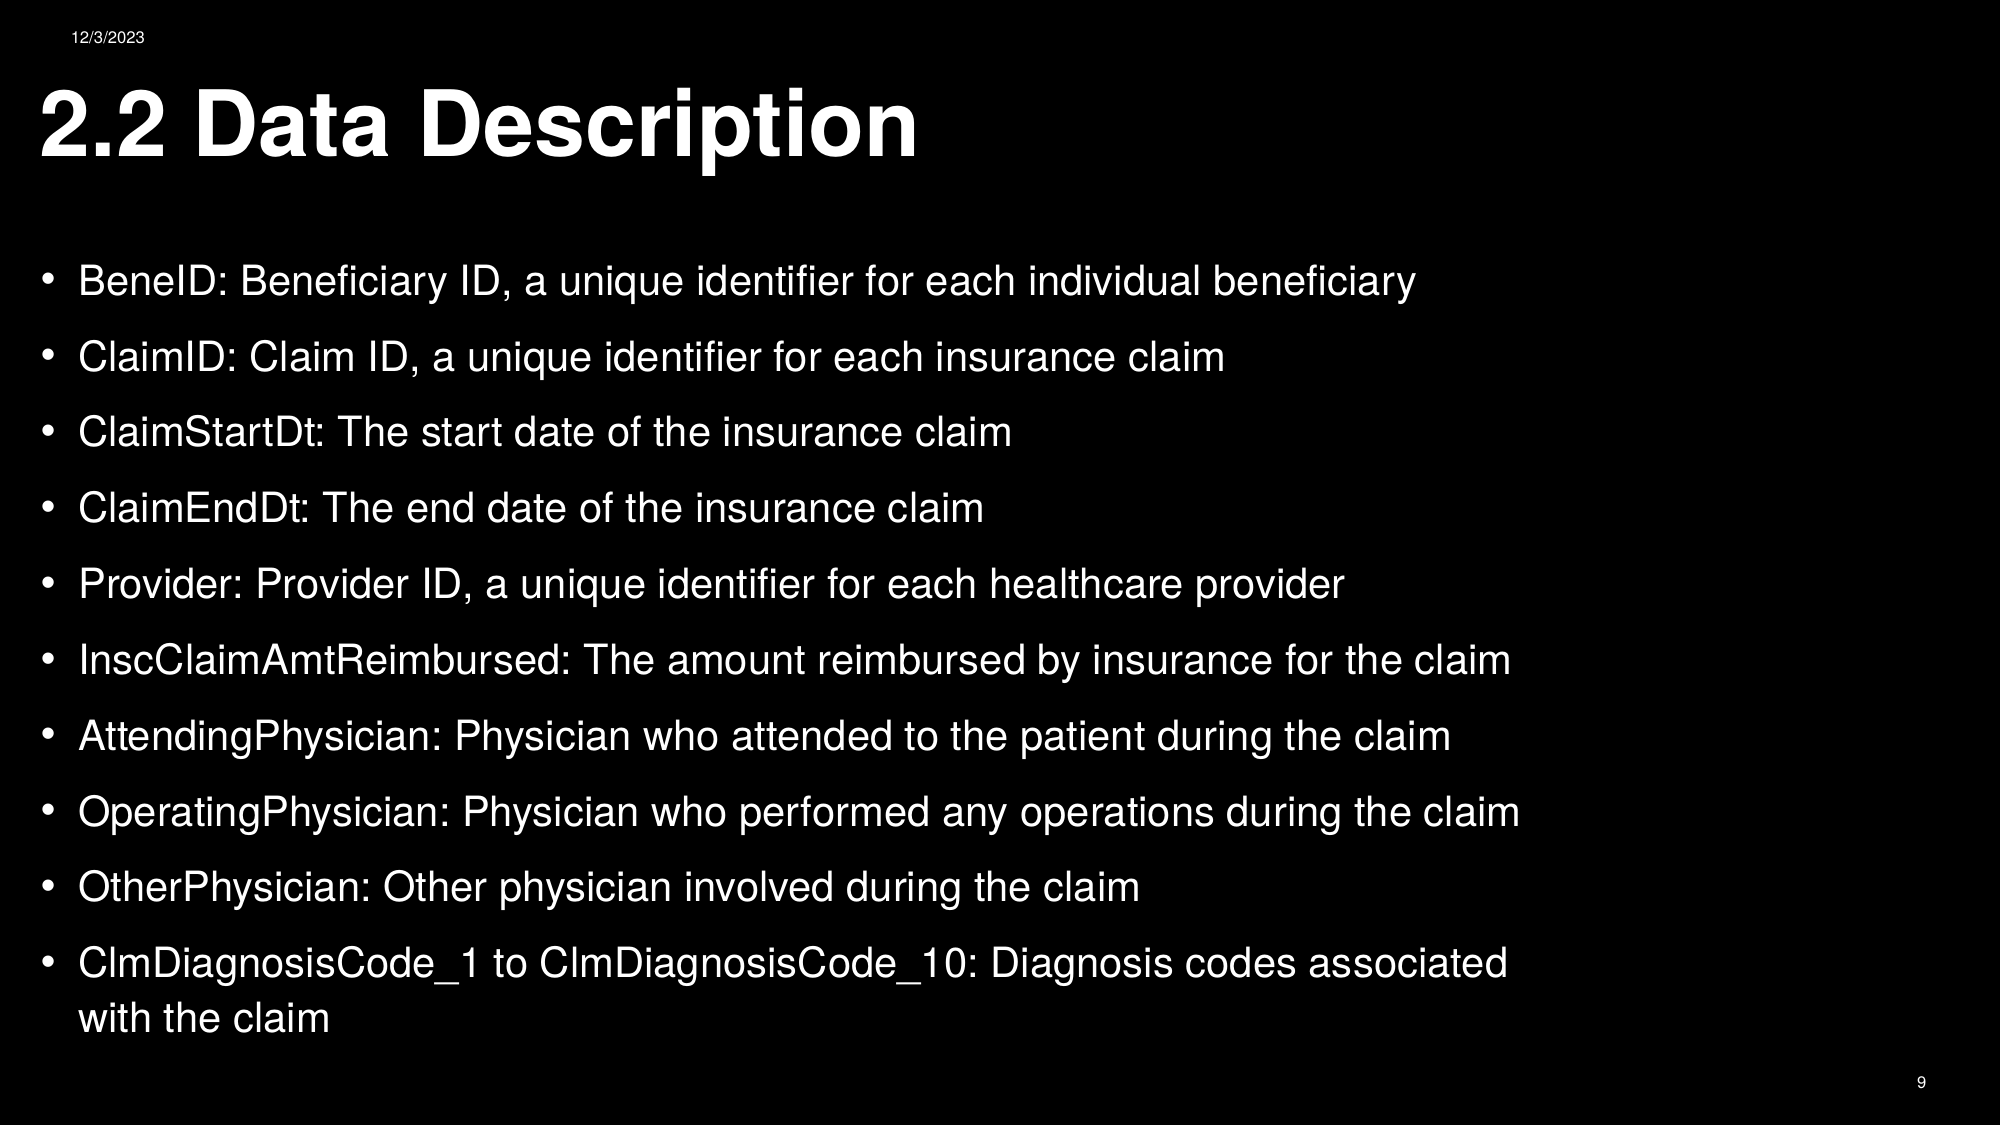

12/3/2023
# 2.2 Data Description
BeneID: Beneficiary ID, a unique identifier for each individual beneficiary
ClaimID: Claim ID, a unique identifier for each insurance claim
ClaimStartDt: The start date of the insurance claim
ClaimEndDt: The end date of the insurance claim
Provider: Provider ID, a unique identifier for each healthcare provider
InscClaimAmtReimbursed: The amount reimbursed by insurance for the claim
AttendingPhysician: Physician who attended to the patient during the claim
OperatingPhysician: Physician who performed any operations during the claim
OtherPhysician: Other physician involved during the claim
ClmDiagnosisCode_1 to ClmDiagnosisCode_10: Diagnosis codes associated with the claim
9